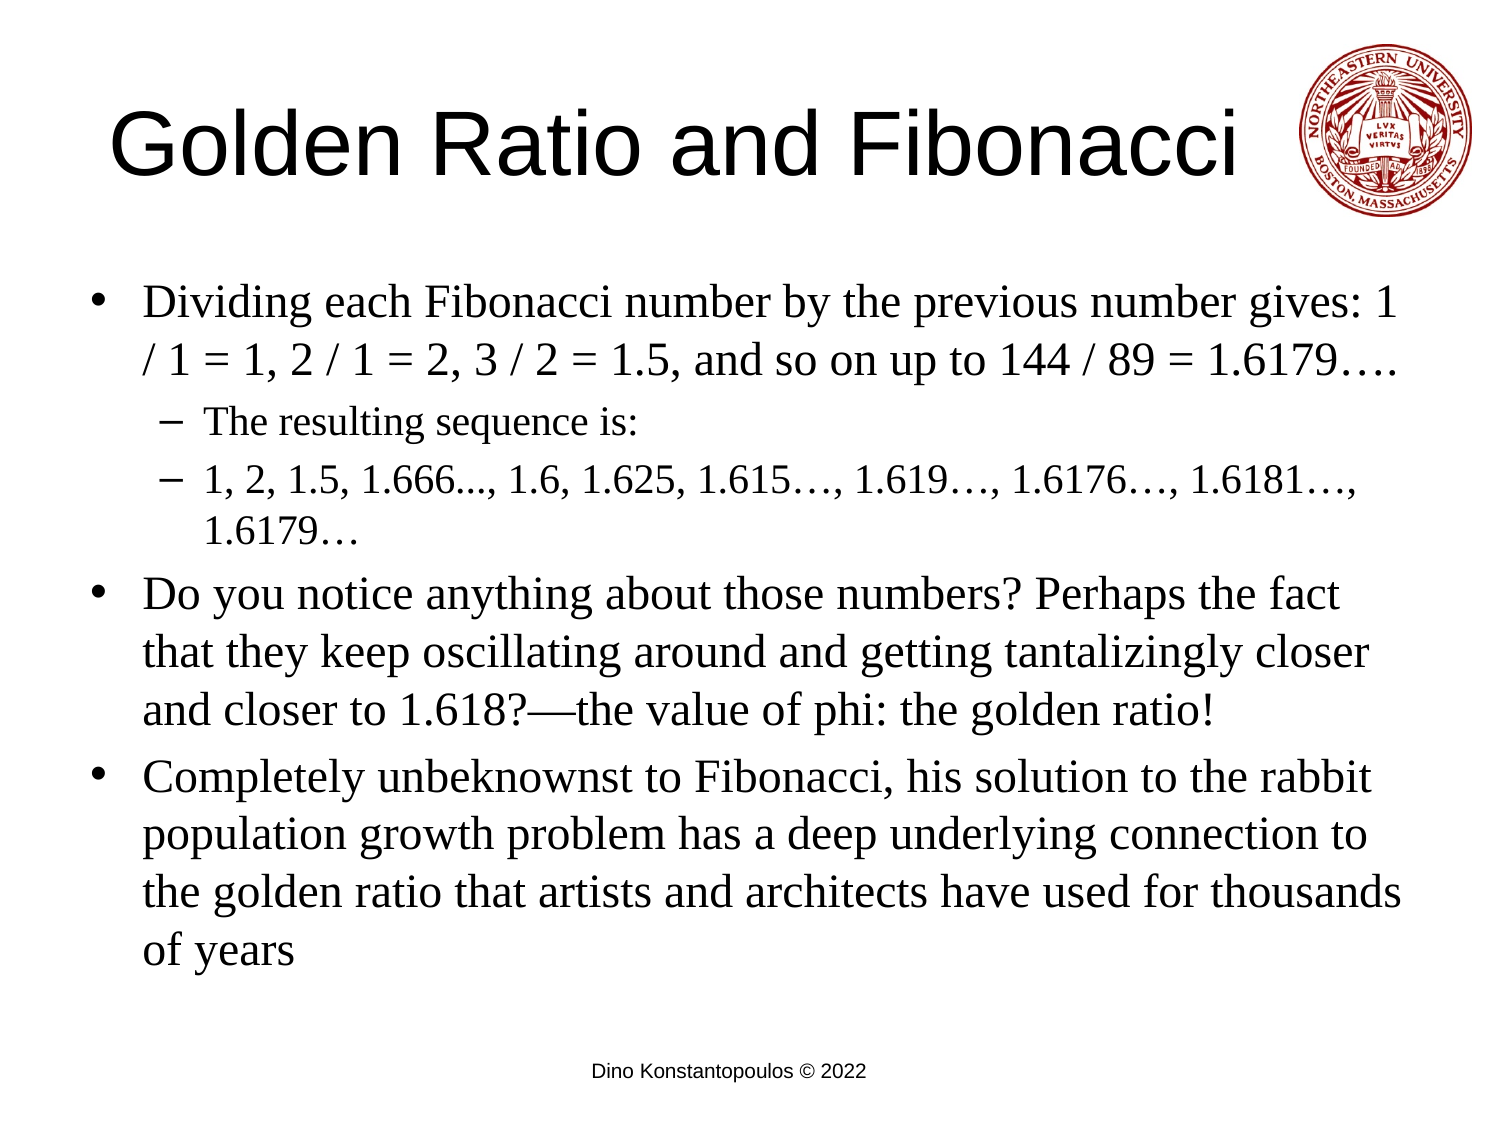

# Golden Ratio and Fibonacci
Dividing each Fibonacci number by the previous number gives: 1 / 1 = 1, 2 / 1 = 2, 3 / 2 = 1.5, and so on up to 144 / 89 = 1.6179….
The resulting sequence is:
1, 2, 1.5, 1.666..., 1.6, 1.625, 1.615…, 1.619…, 1.6176…, 1.6181…, 1.6179…
Do you notice anything about those numbers? Perhaps the fact that they keep oscillating around and getting tantalizingly closer and closer to 1.618?—the value of phi: the golden ratio!
Completely unbeknownst to Fibonacci, his solution to the rabbit population growth problem has a deep underlying connection to the golden ratio that artists and architects have used for thousands of years